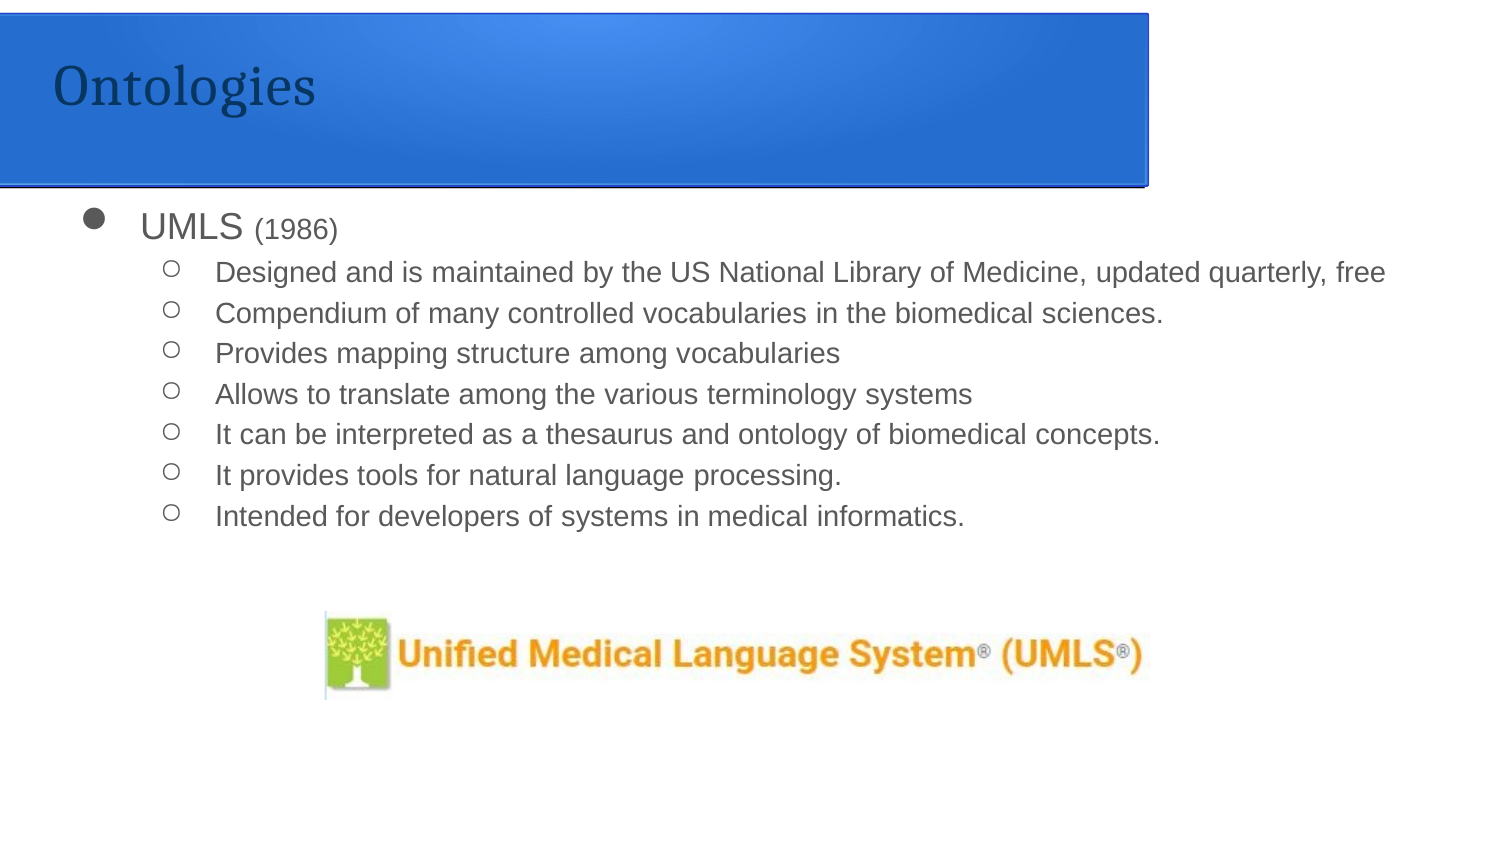

Ontologies
UMLS (1986)
Designed and is maintained by the US National Library of Medicine, updated quarterly, free
Compendium of many controlled vocabularies in the biomedical sciences.
Provides mapping structure among vocabularies
Allows to translate among the various terminology systems
It can be interpreted as a thesaurus and ontology of biomedical concepts.
It provides tools for natural language processing.
Intended for developers of systems in medical informatics.